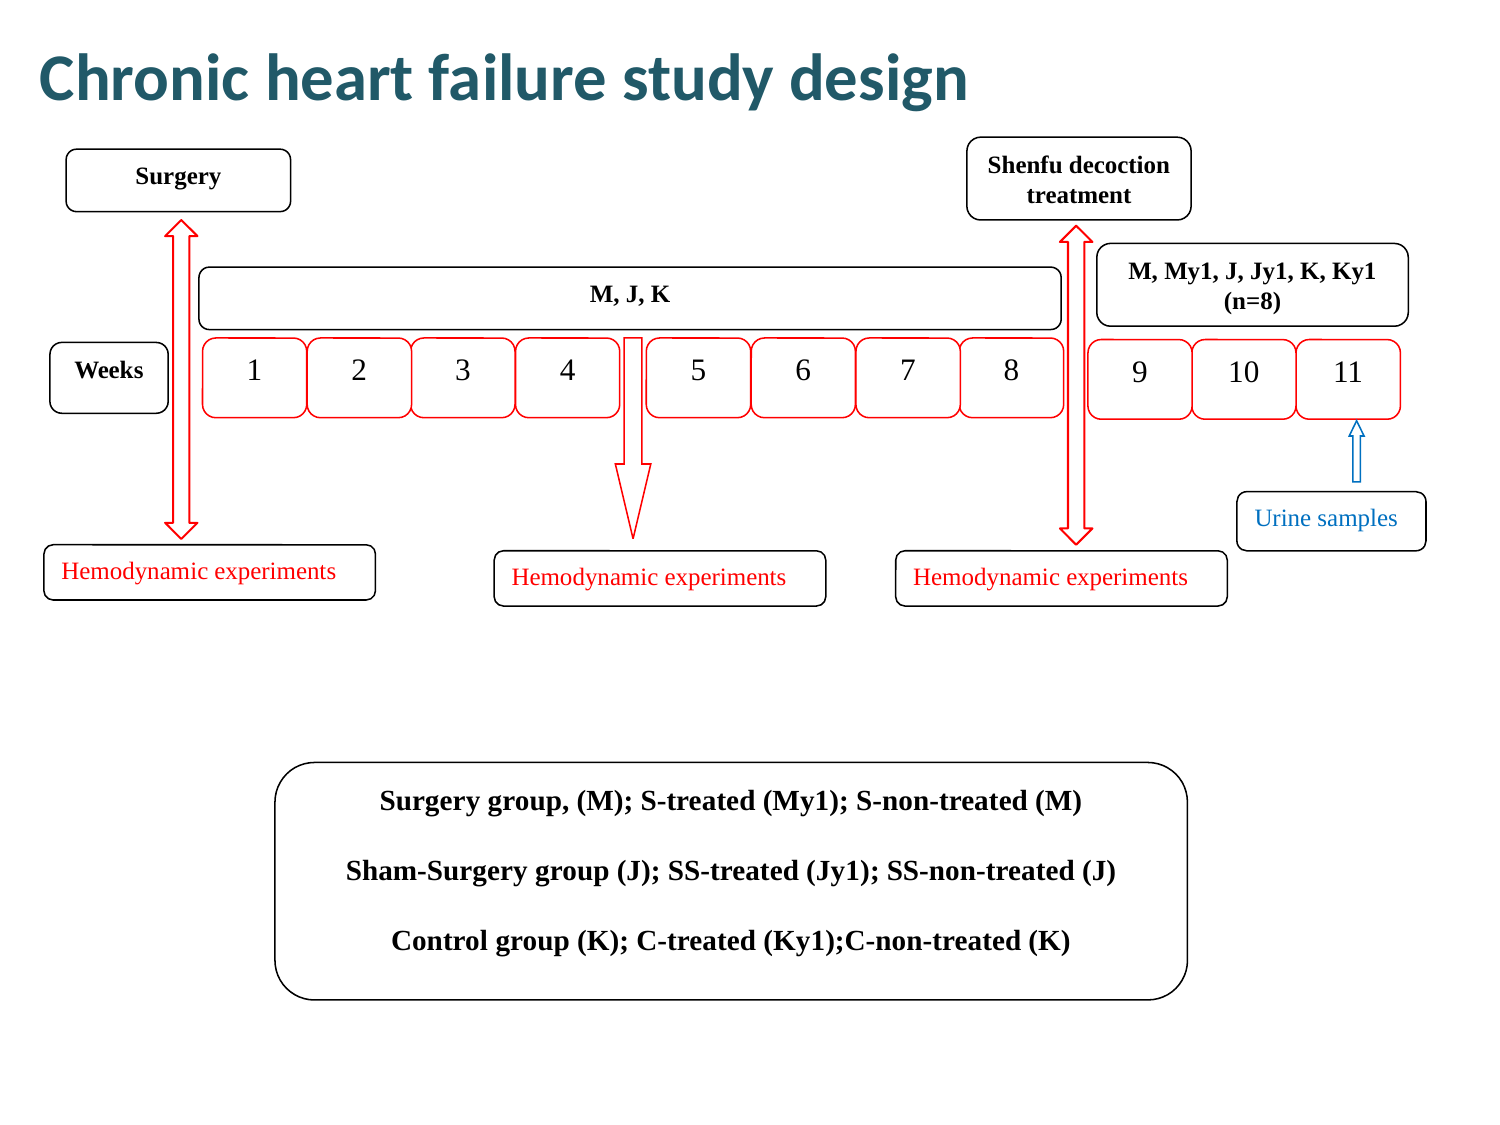

# Chronic heart failure study design
Shenfu decoction treatment
Surgery

M, My1, J, Jy1, K, Ky1 (n=8)
M, J, K
1
2
3
4
5
6
7
8
9
10
11
Weeks

Urine samples
Hemodynamic experiments
Hemodynamic experiments
Hemodynamic experiments
Surgery group, (M); S-treated (My1); S-non-treated (M)

Sham-Surgery group (J); SS-treated (Jy1); SS-non-treated (J)

Control group (K); C-treated (Ky1);C-non-treated (K)